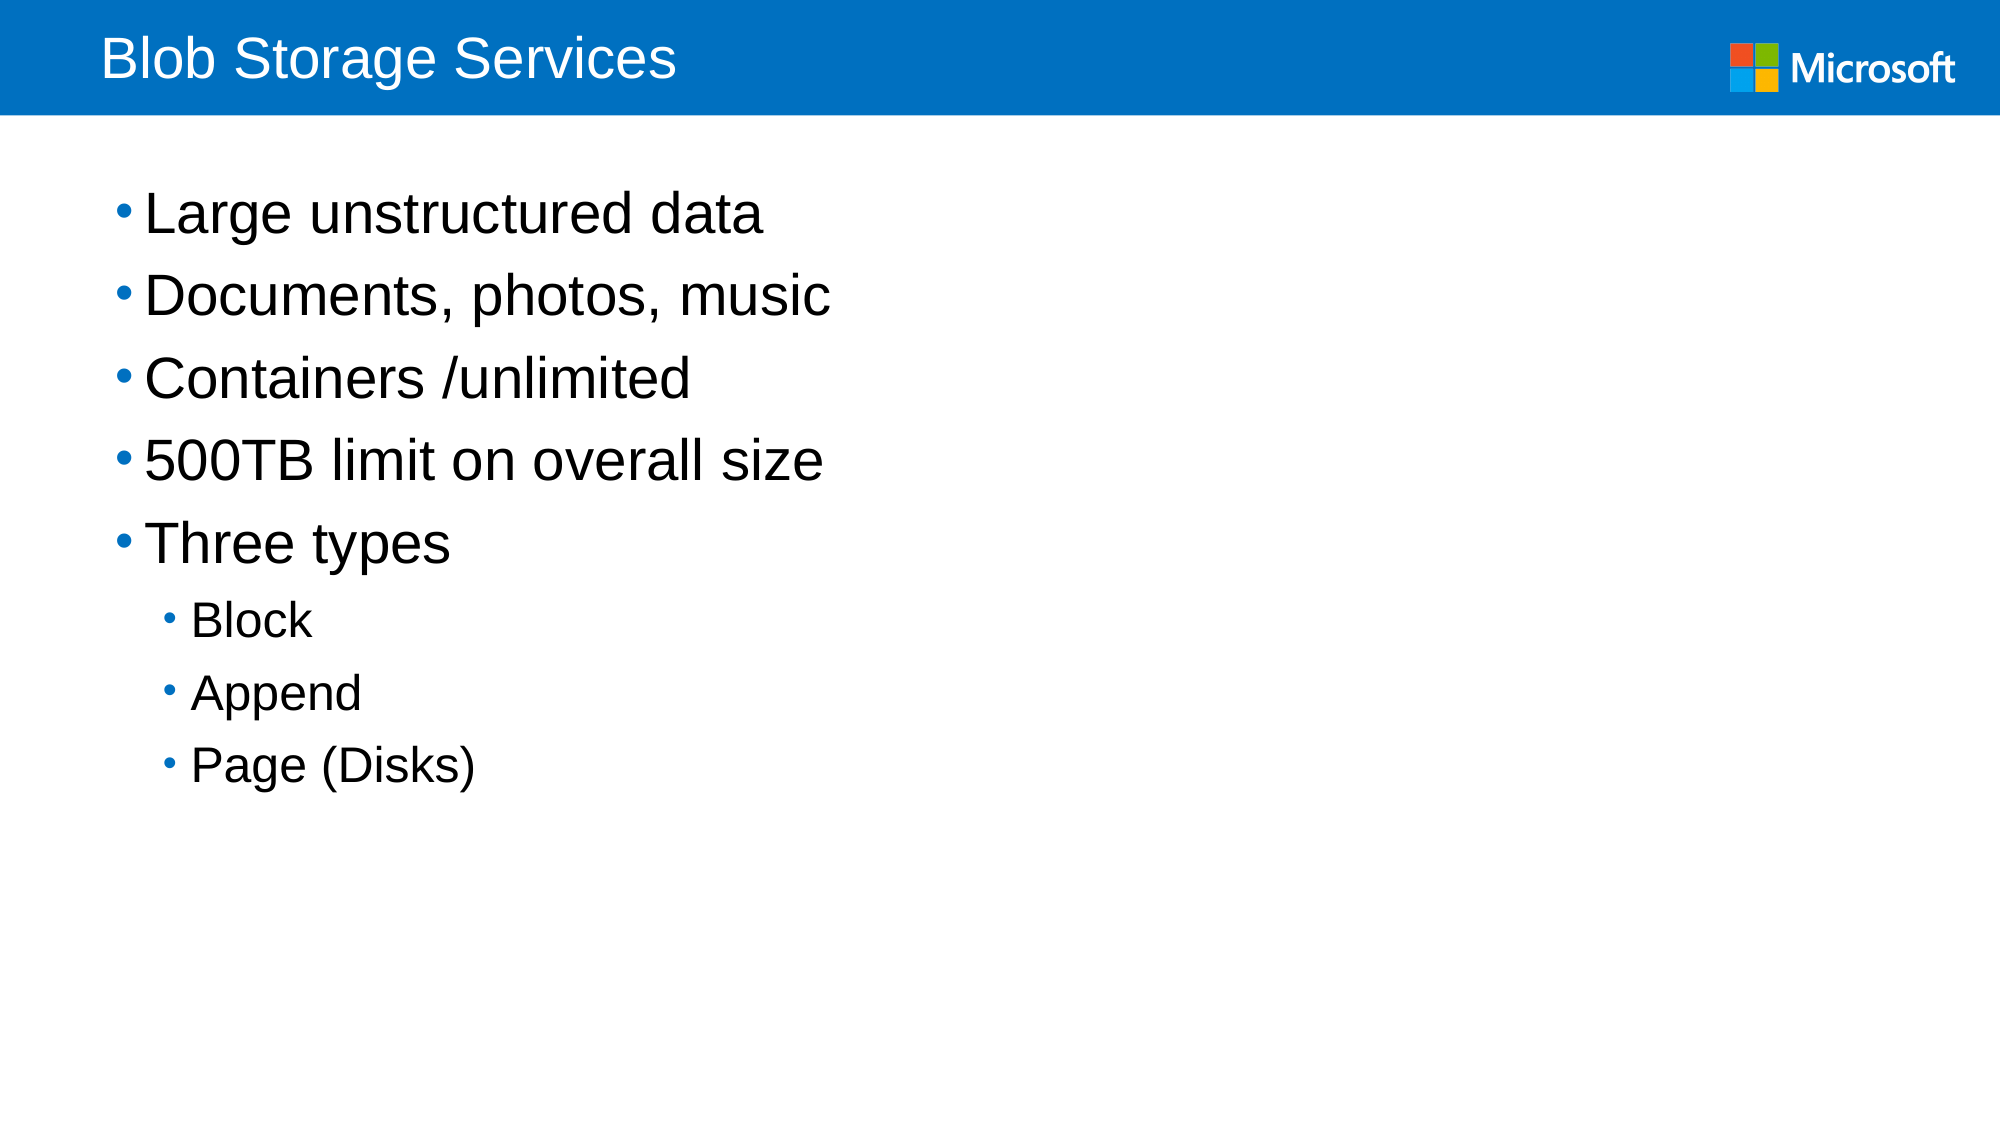

# Blob Storage Services
Large unstructured data
Documents, photos, music
Containers /unlimited
500TB limit on overall size
Three types
Block
Append
Page (Disks)